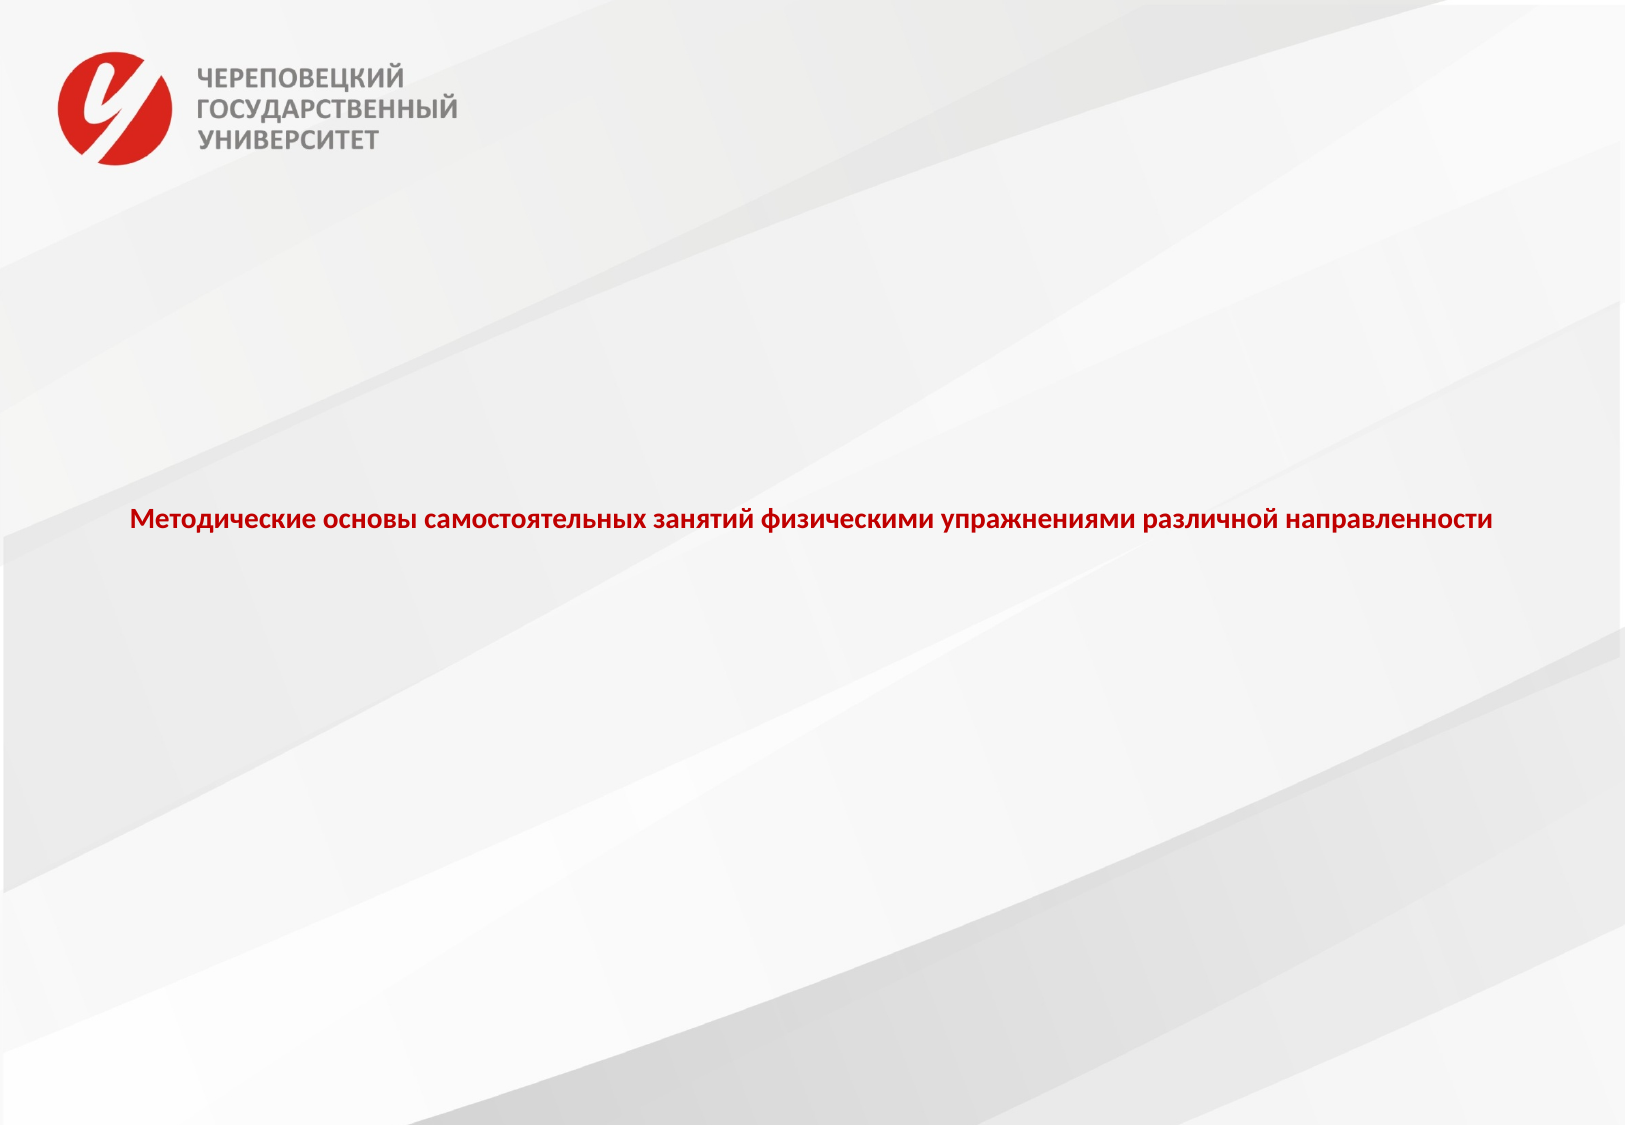

# Методические основы самостоятельных занятий физическими упражнениями различной направленности